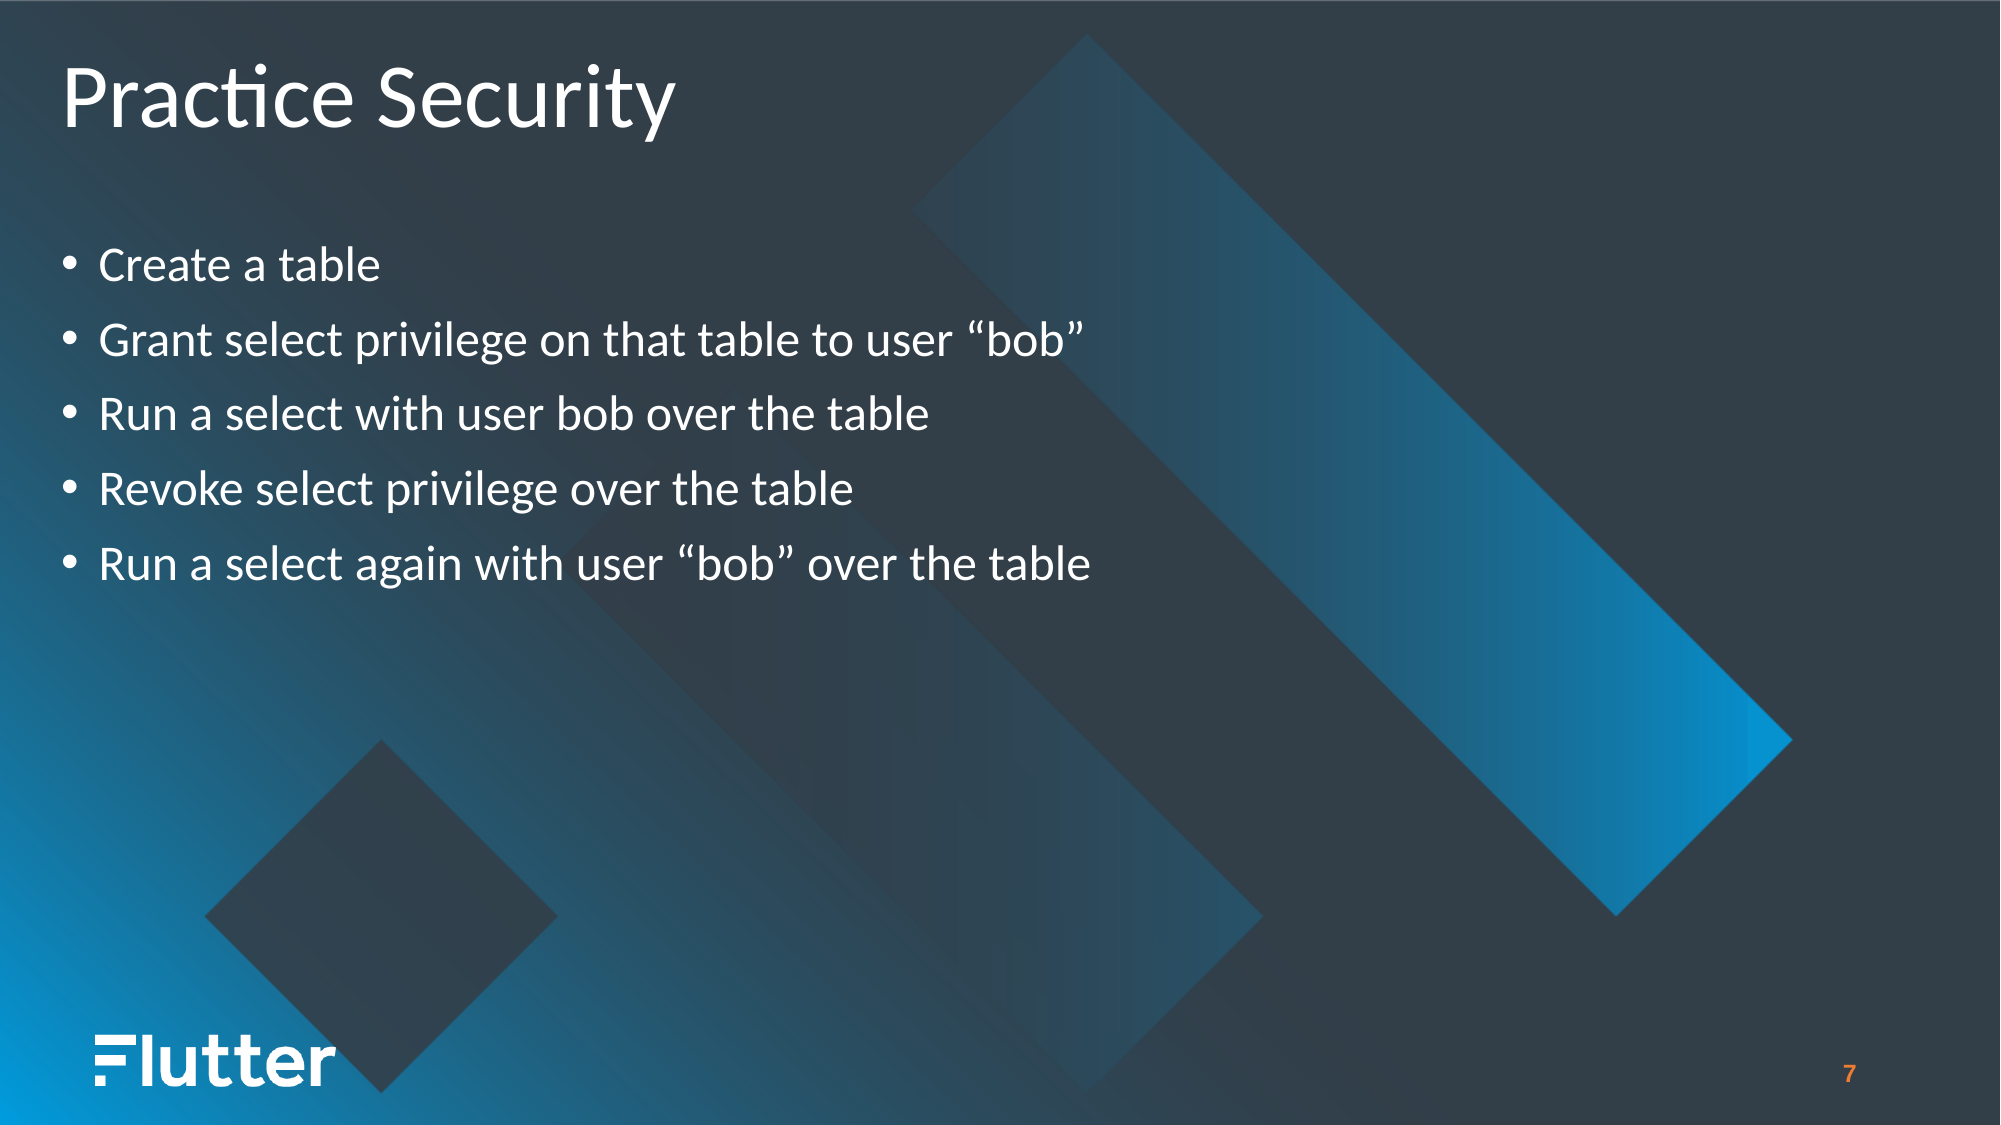

Practice Security

Create a table
Grant select privilege on that table to user “bob”
Run a select with user bob over the table
Revoke select privilege over the table
Run a select again with user “bob” over the table